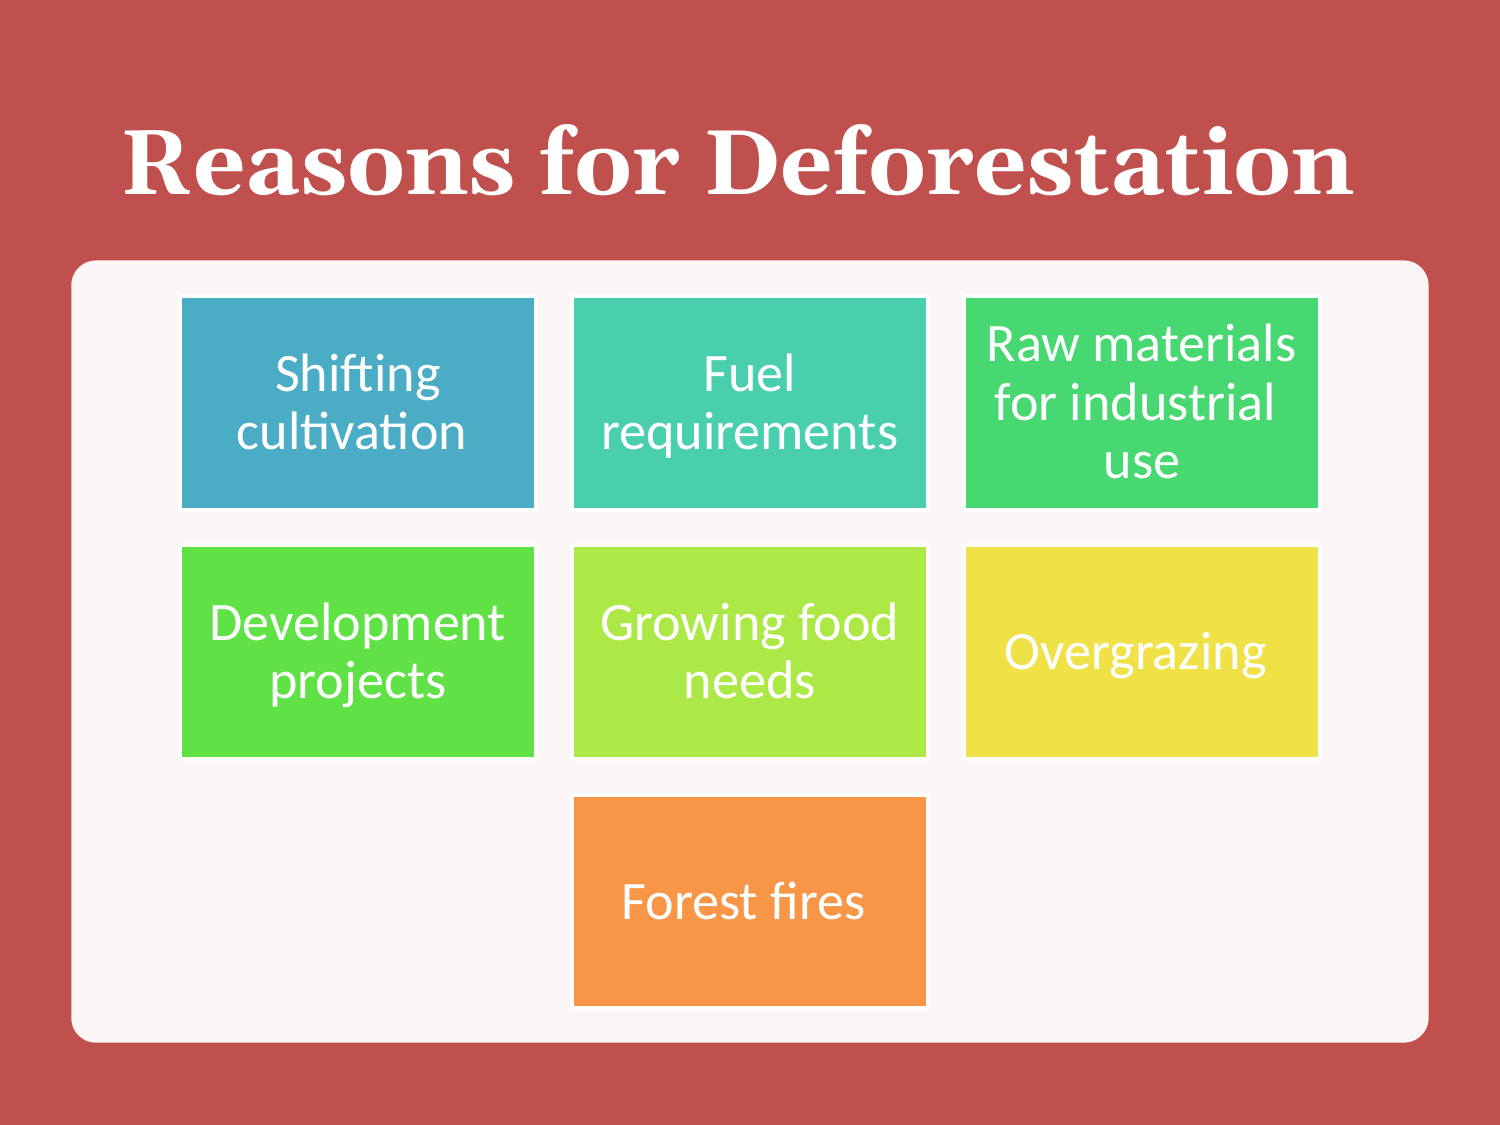

# Reasons for Deforestation

Shifting cultivation
Fuel requirements
Raw materials for industrial  use
Development projects
Growing food needs
Overgrazing
Forest fires